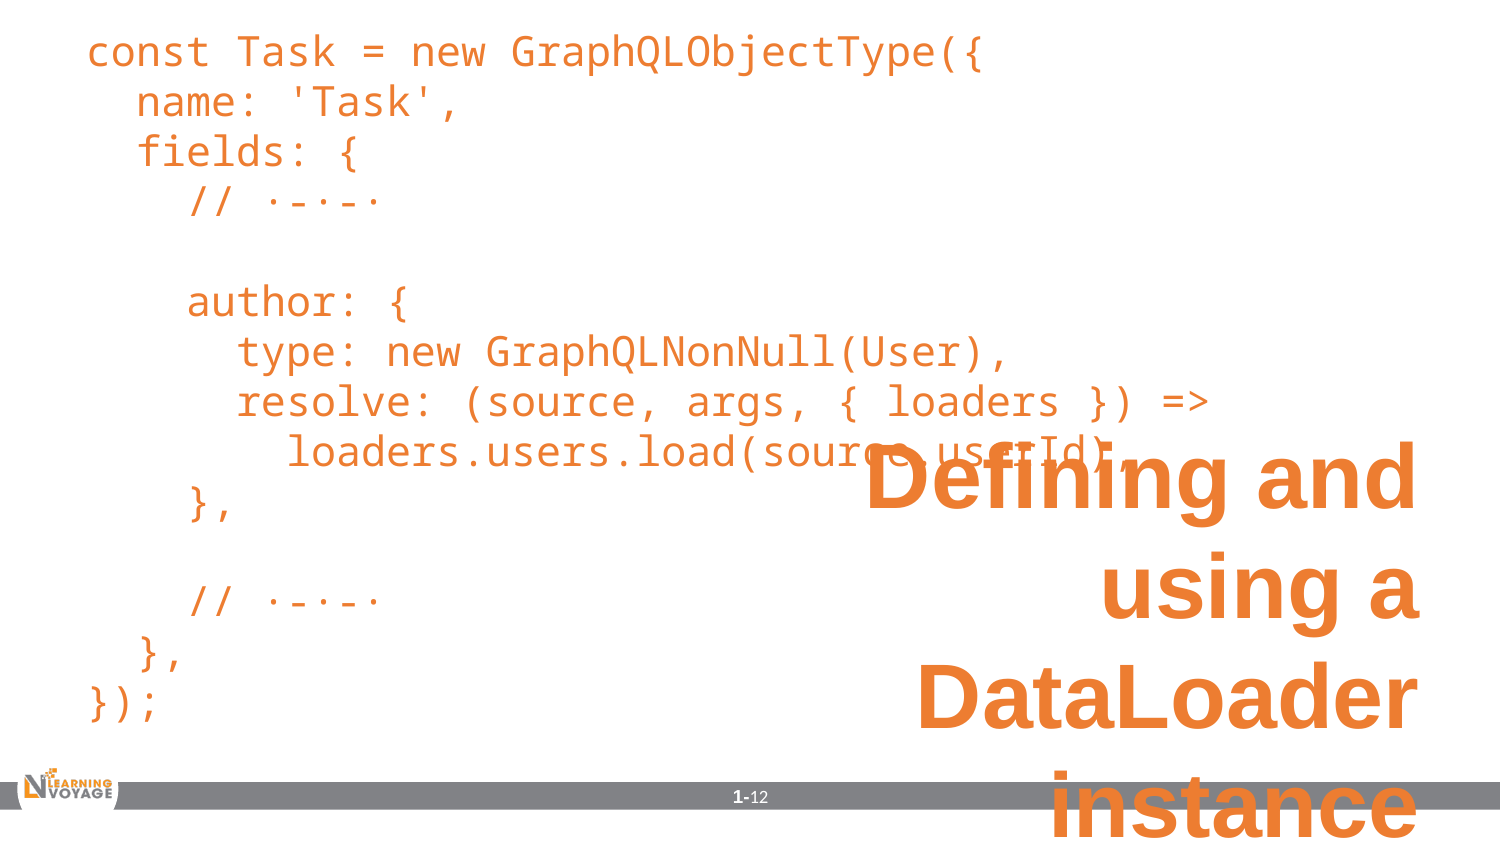

const Task = new GraphQLObjectType({
  name: 'Task',
  fields: {
    // ·-·-·

    author: {
      type: new GraphQLNonNull(User),
      resolve: (source, args, { loaders }) =>
        loaders.users.load(source.userId),
    },

    // ·-·-·
  },
});
Defining and using a DataLoader instance
1-12